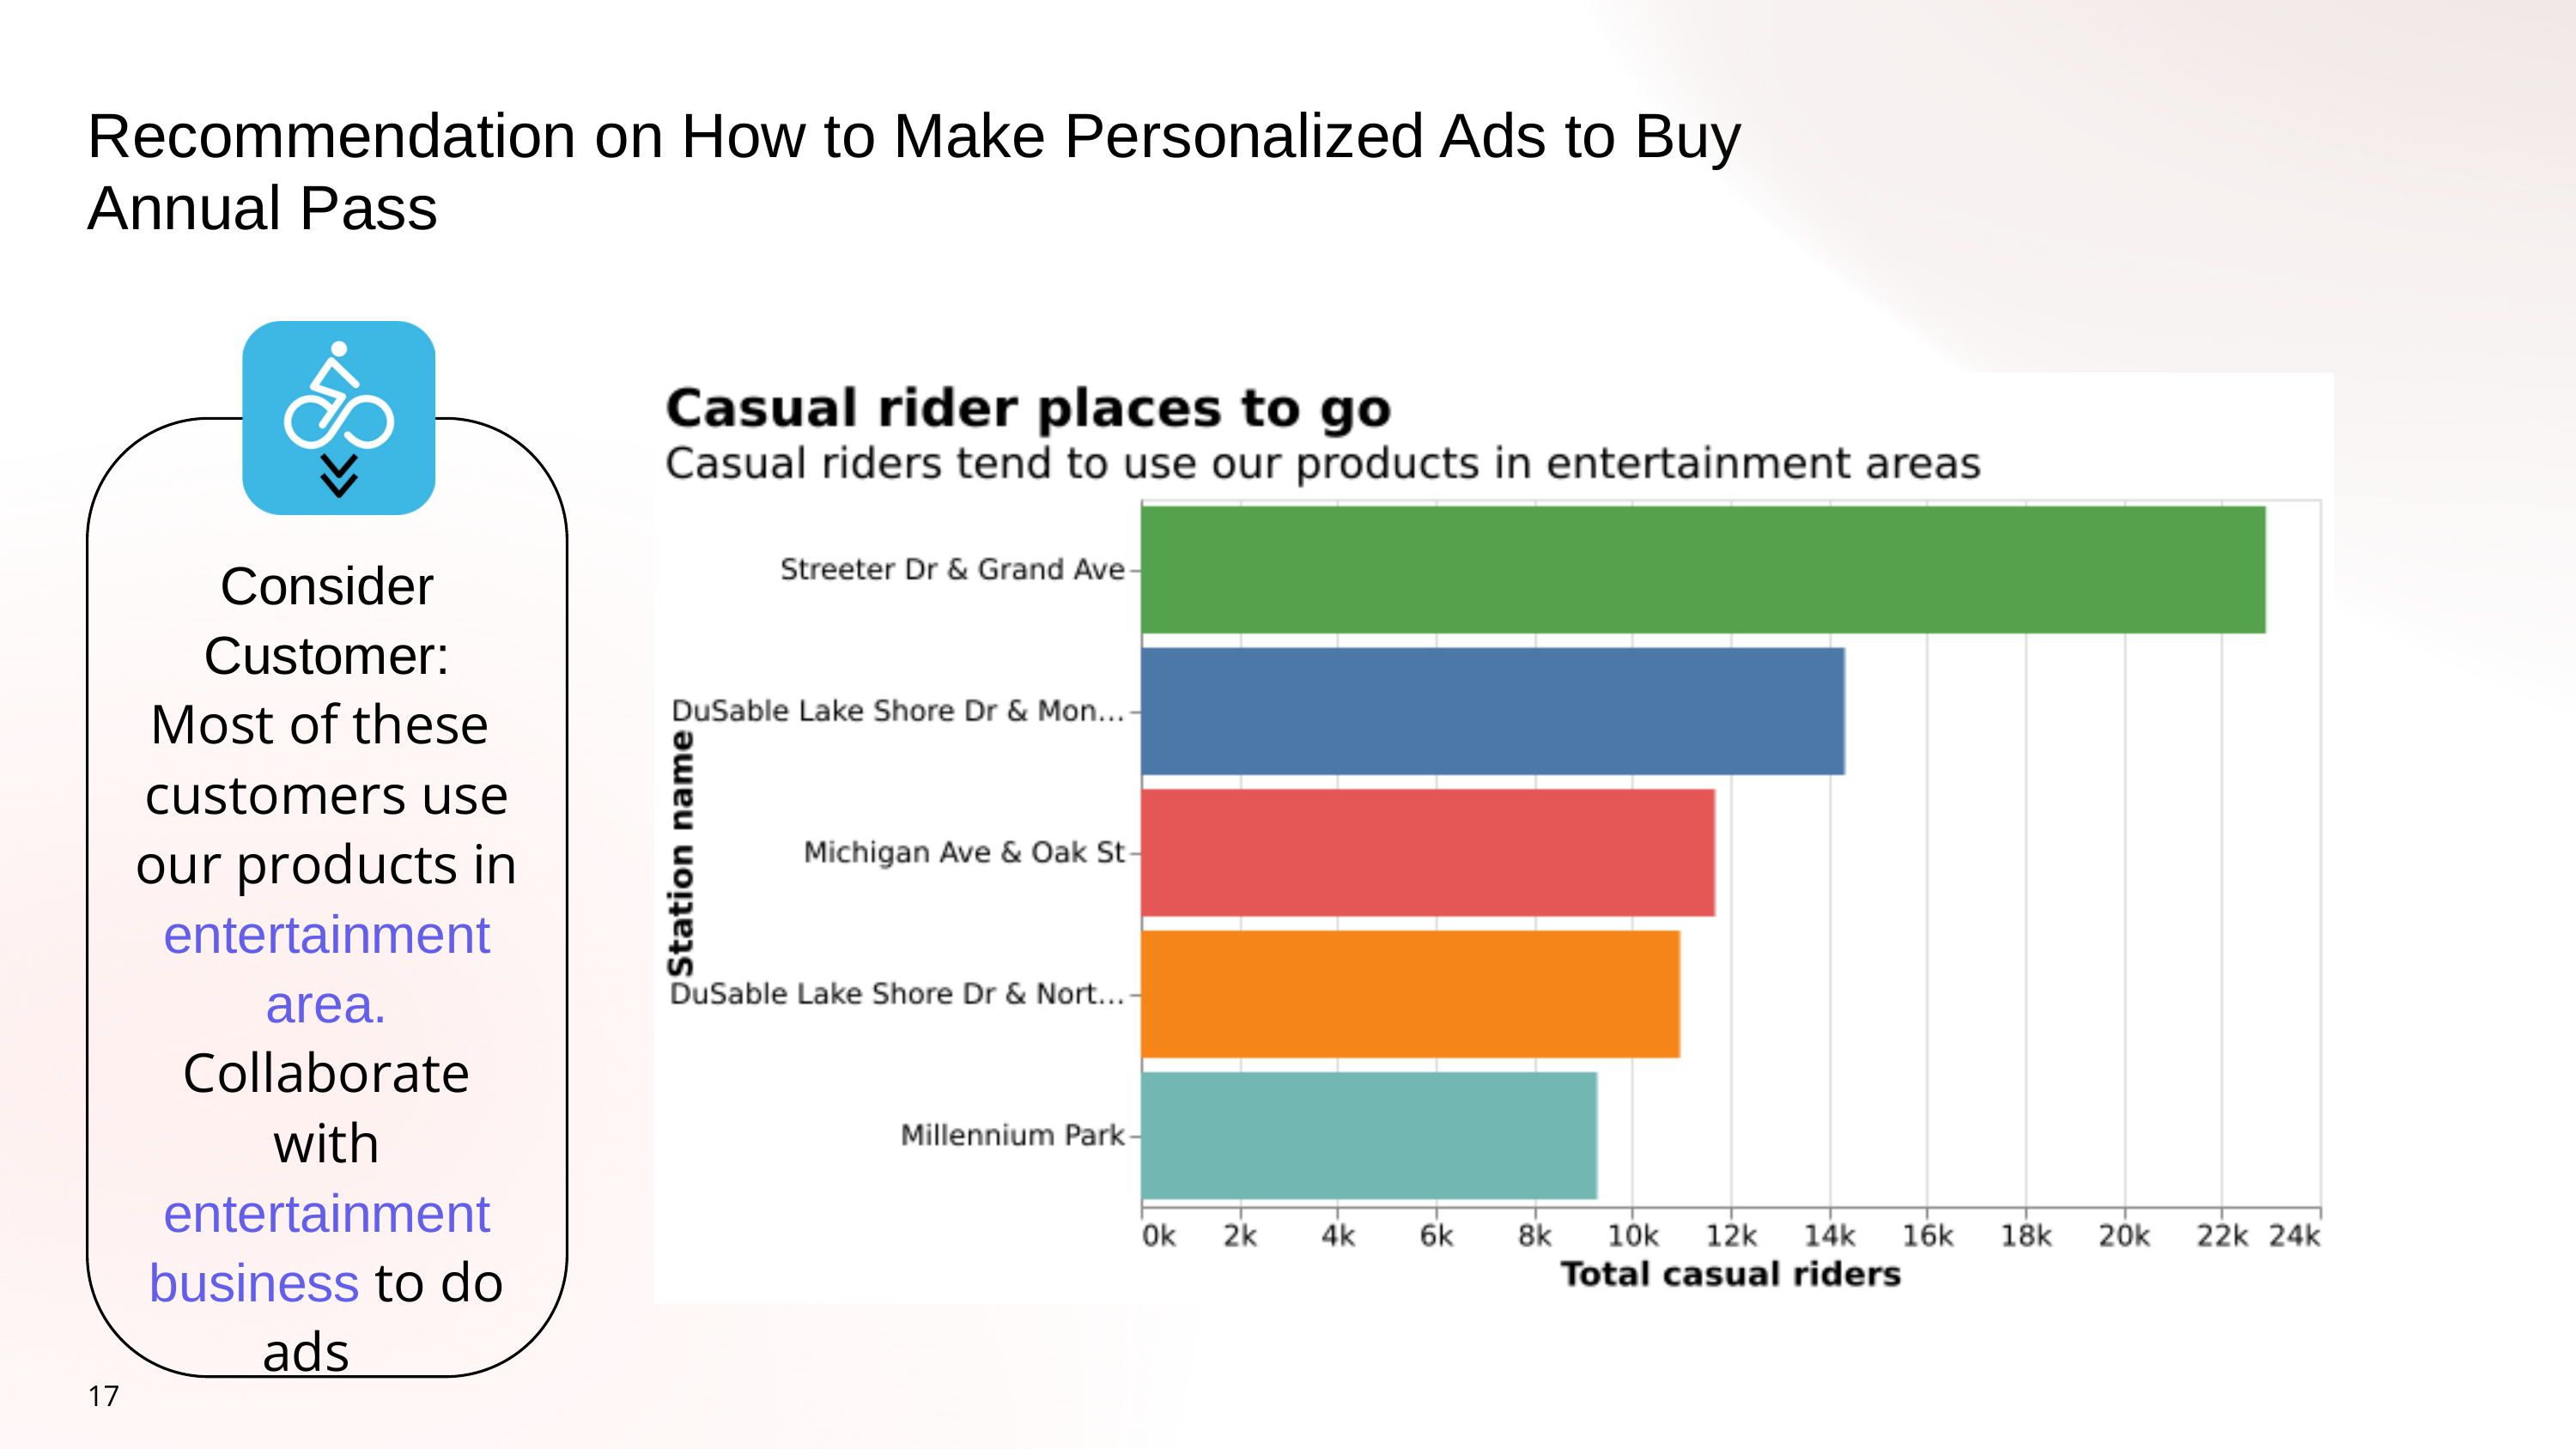

Recommendation on How to Make Personalized Ads to Buy Annual Pass

Consider Customer:
Most of these  customers use our products in entertainment area. Collaborate with entertainment business to do ads
17